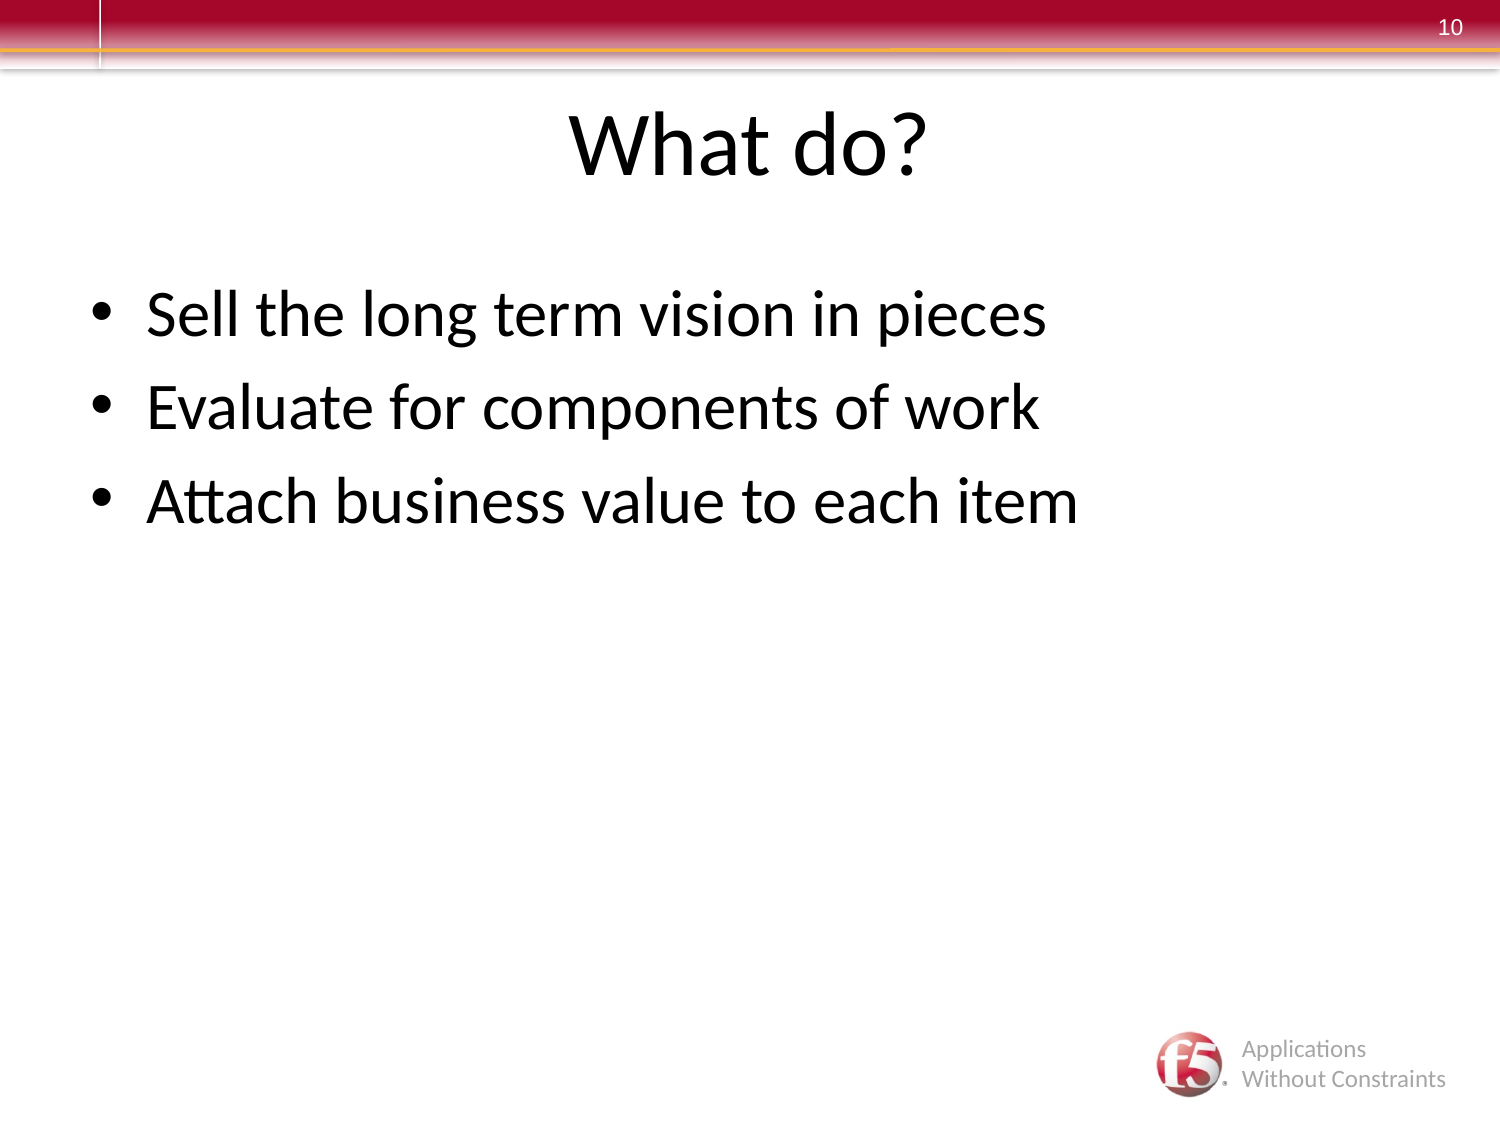

# What do?
Sell the long term vision in pieces
Evaluate for components of work
Attach business value to each item